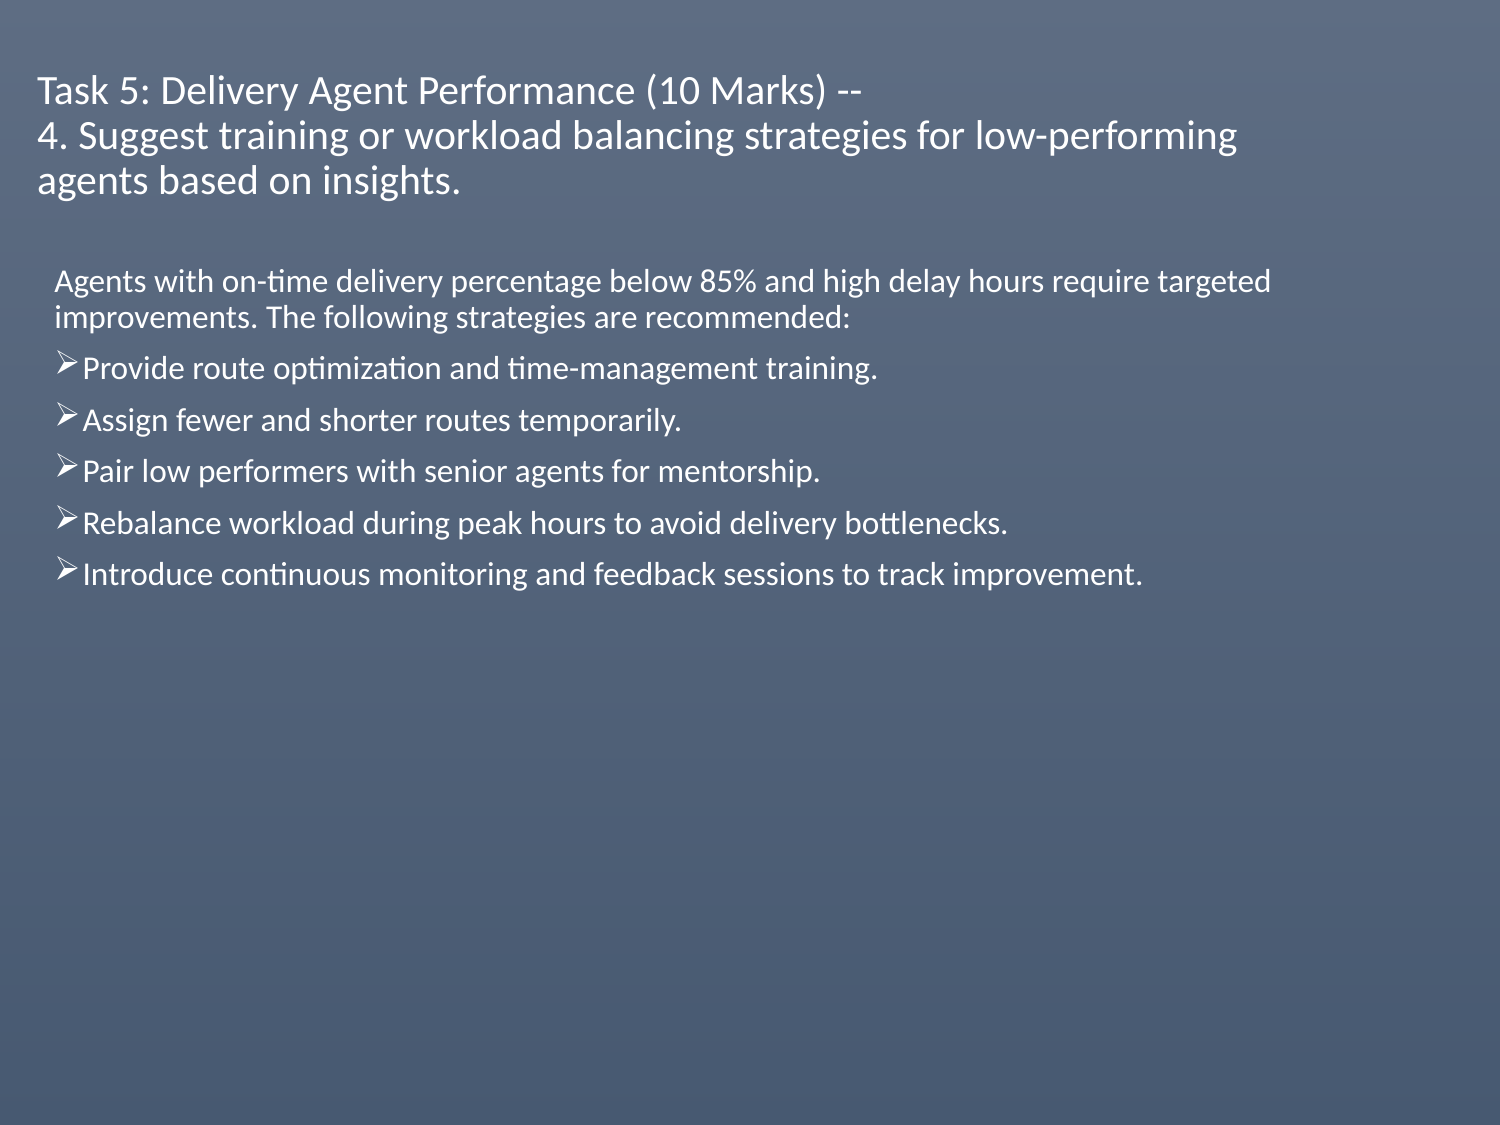

# Task 5: Delivery Agent Performance (10 Marks) -- 4. Suggest training or workload balancing strategies for low-performing agents based on insights.
Agents with on-time delivery percentage below 85% and high delay hours require targeted improvements. The following strategies are recommended:
Provide route optimization and time-management training.
Assign fewer and shorter routes temporarily.
Pair low performers with senior agents for mentorship.
Rebalance workload during peak hours to avoid delivery bottlenecks.
Introduce continuous monitoring and feedback sessions to track improvement.